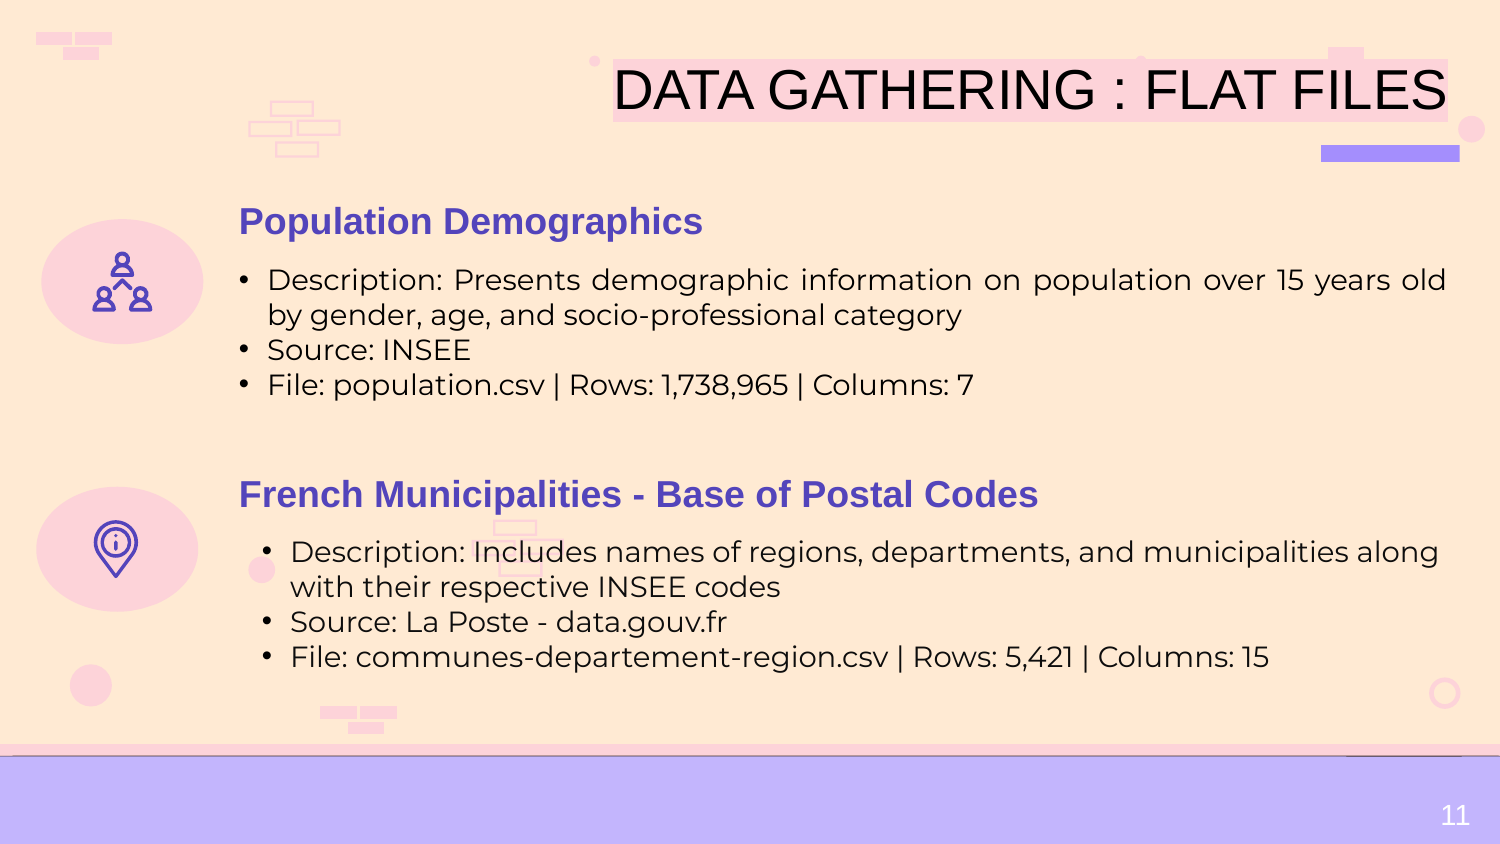

# DATA GATHERING : FLAT FILES

Population Demographics

Description: Presents demographic information on population over 15 years old by gender, age, and socio-professional category
Source: INSEE
File: population.csv | Rows: 1,738,965 | Columns: 7
French Municipalities - Base of Postal Codes

Description: Includes names of regions, departments, and municipalities along with their respective INSEE codes
Source: La Poste - data.gouv.fr
File: communes-departement-region.csv | Rows: 5,421 | Columns: 15

11